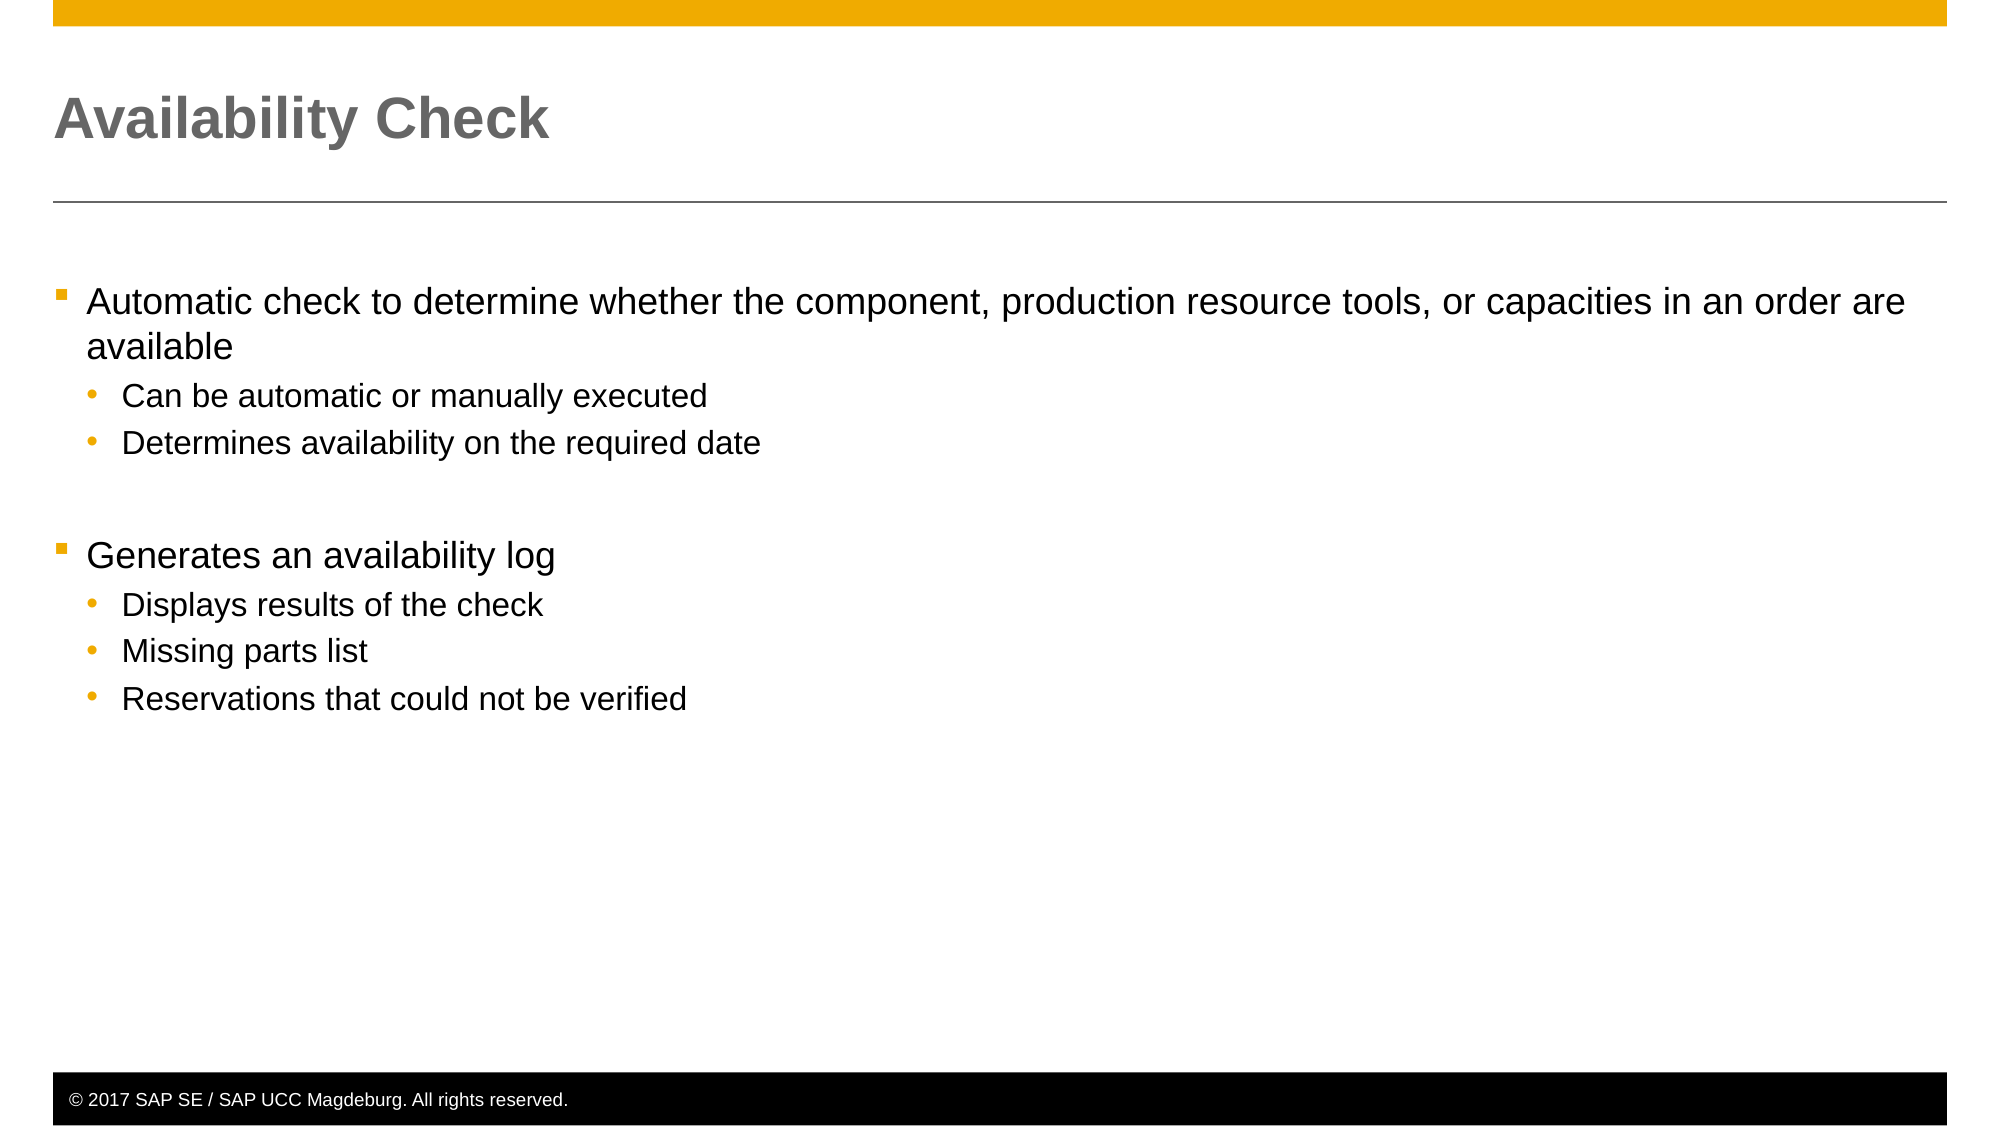

# Availability Check
Automatic check to determine whether the component, production resource tools, or capacities in an order are available
Can be automatic or manually executed
Determines availability on the required date

Generates an availability log
Displays results of the check
Missing parts list
Reservations that could not be verified